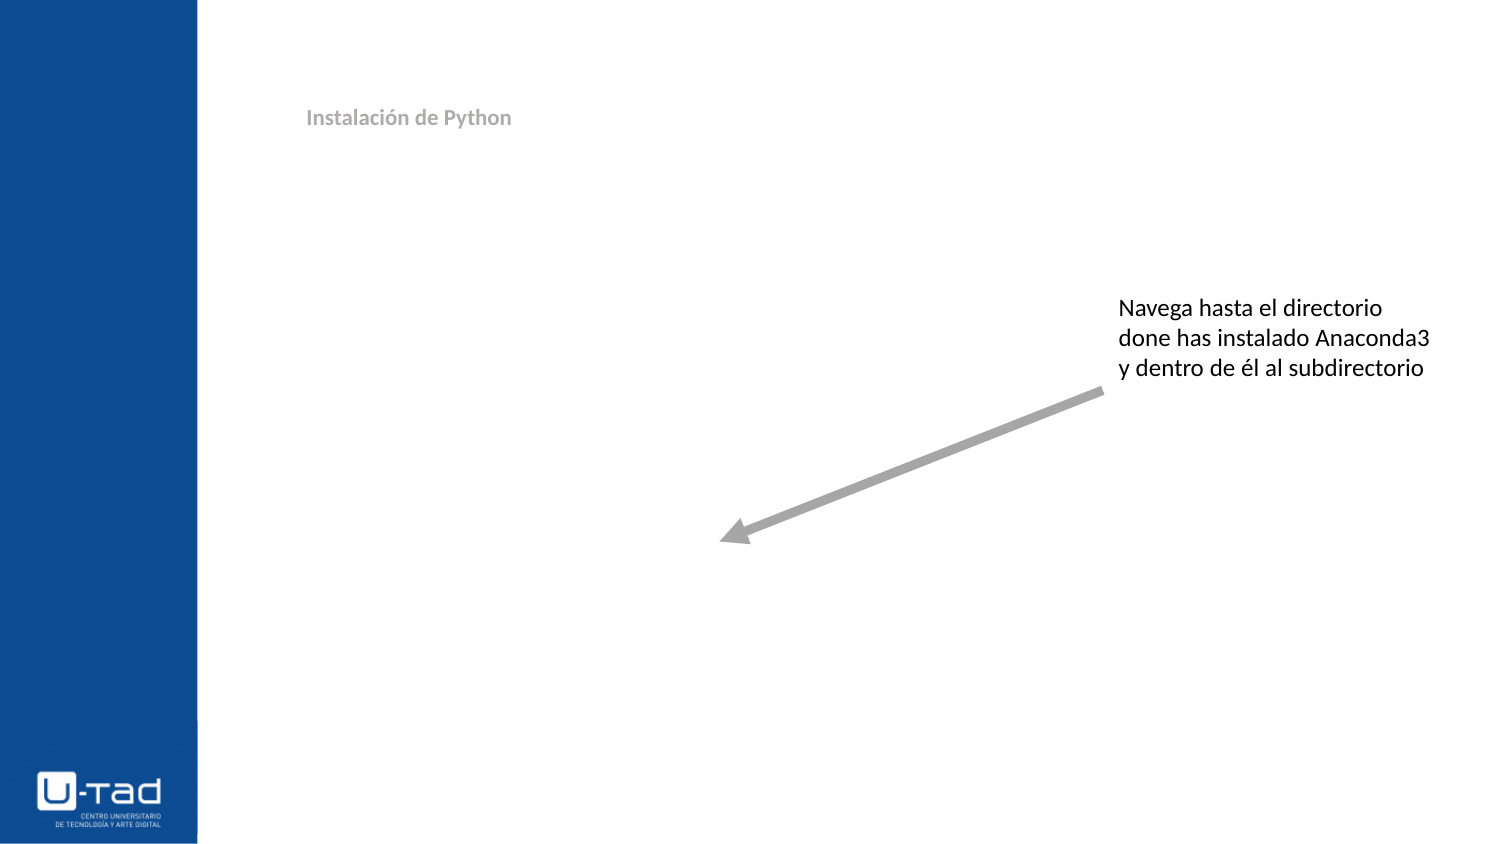

Instalación de Python
Navega hasta el directorio
done has instalado Anaconda3
y dentro de él al subdirectorio